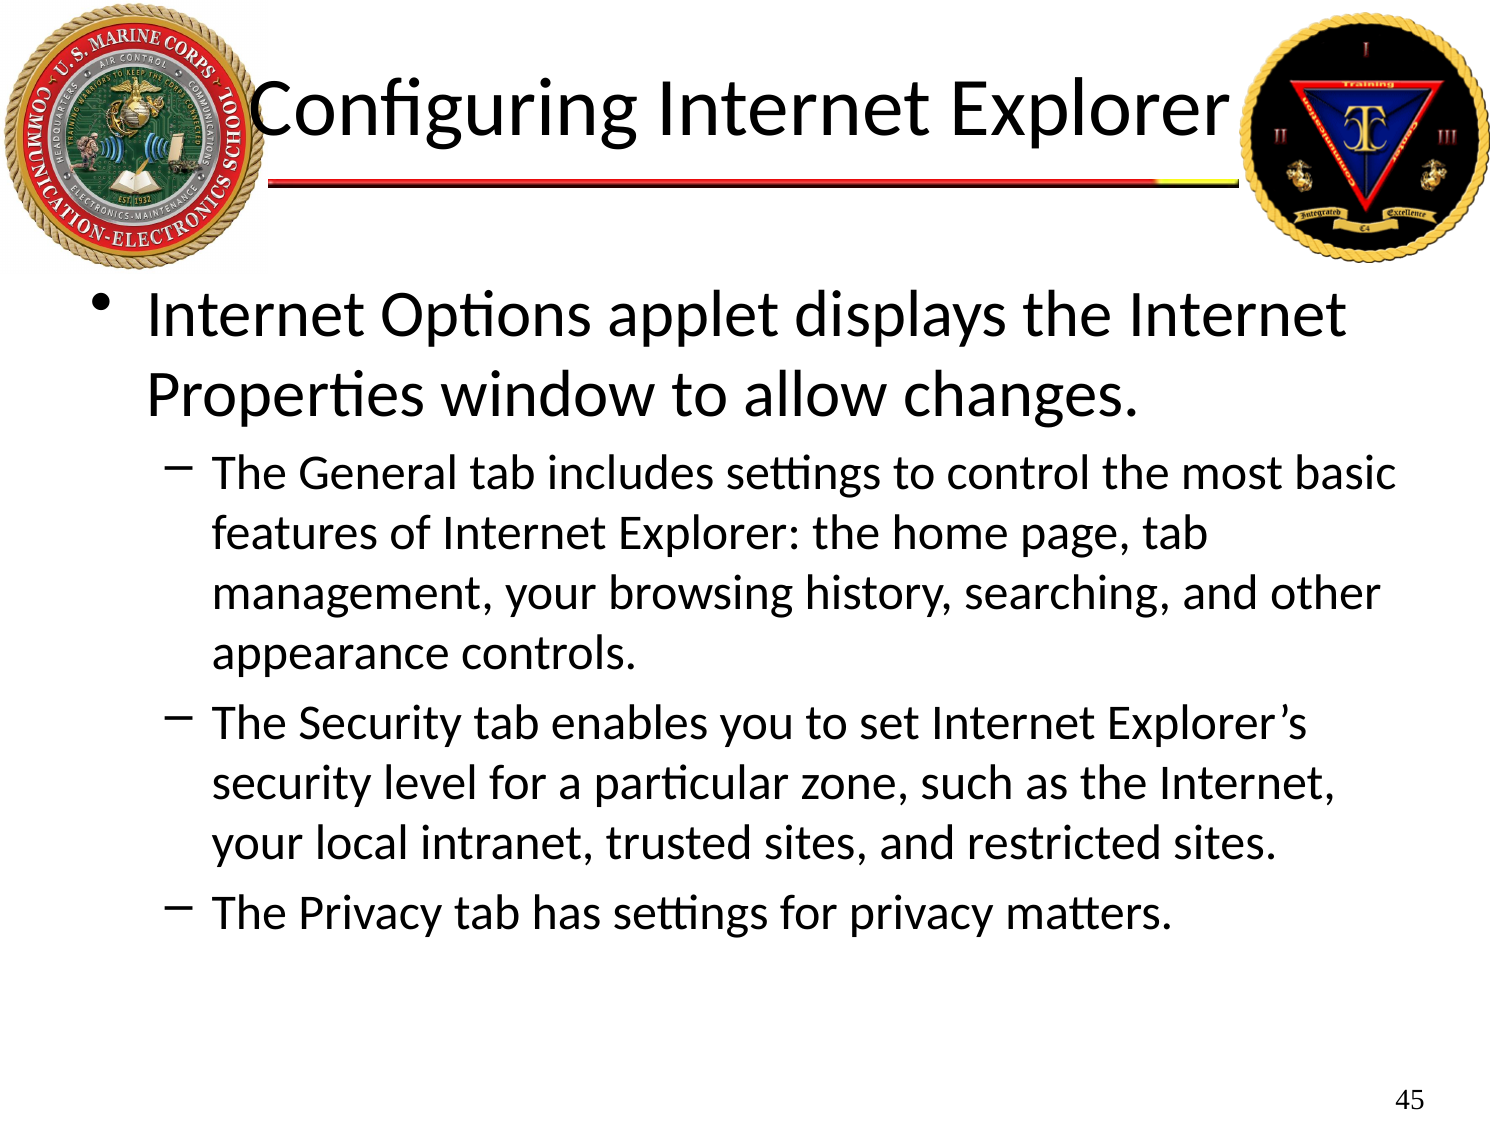

# Configuring Internet Explorer
Internet Options applet displays the Internet Properties window to allow changes.
The General tab includes settings to control the most basic features of Internet Explorer: the home page, tab management, your browsing history, searching, and other appearance controls.
The Security tab enables you to set Internet Explorer’s security level for a particular zone, such as the Internet, your local intranet, trusted sites, and restricted sites.
The Privacy tab has settings for privacy matters.